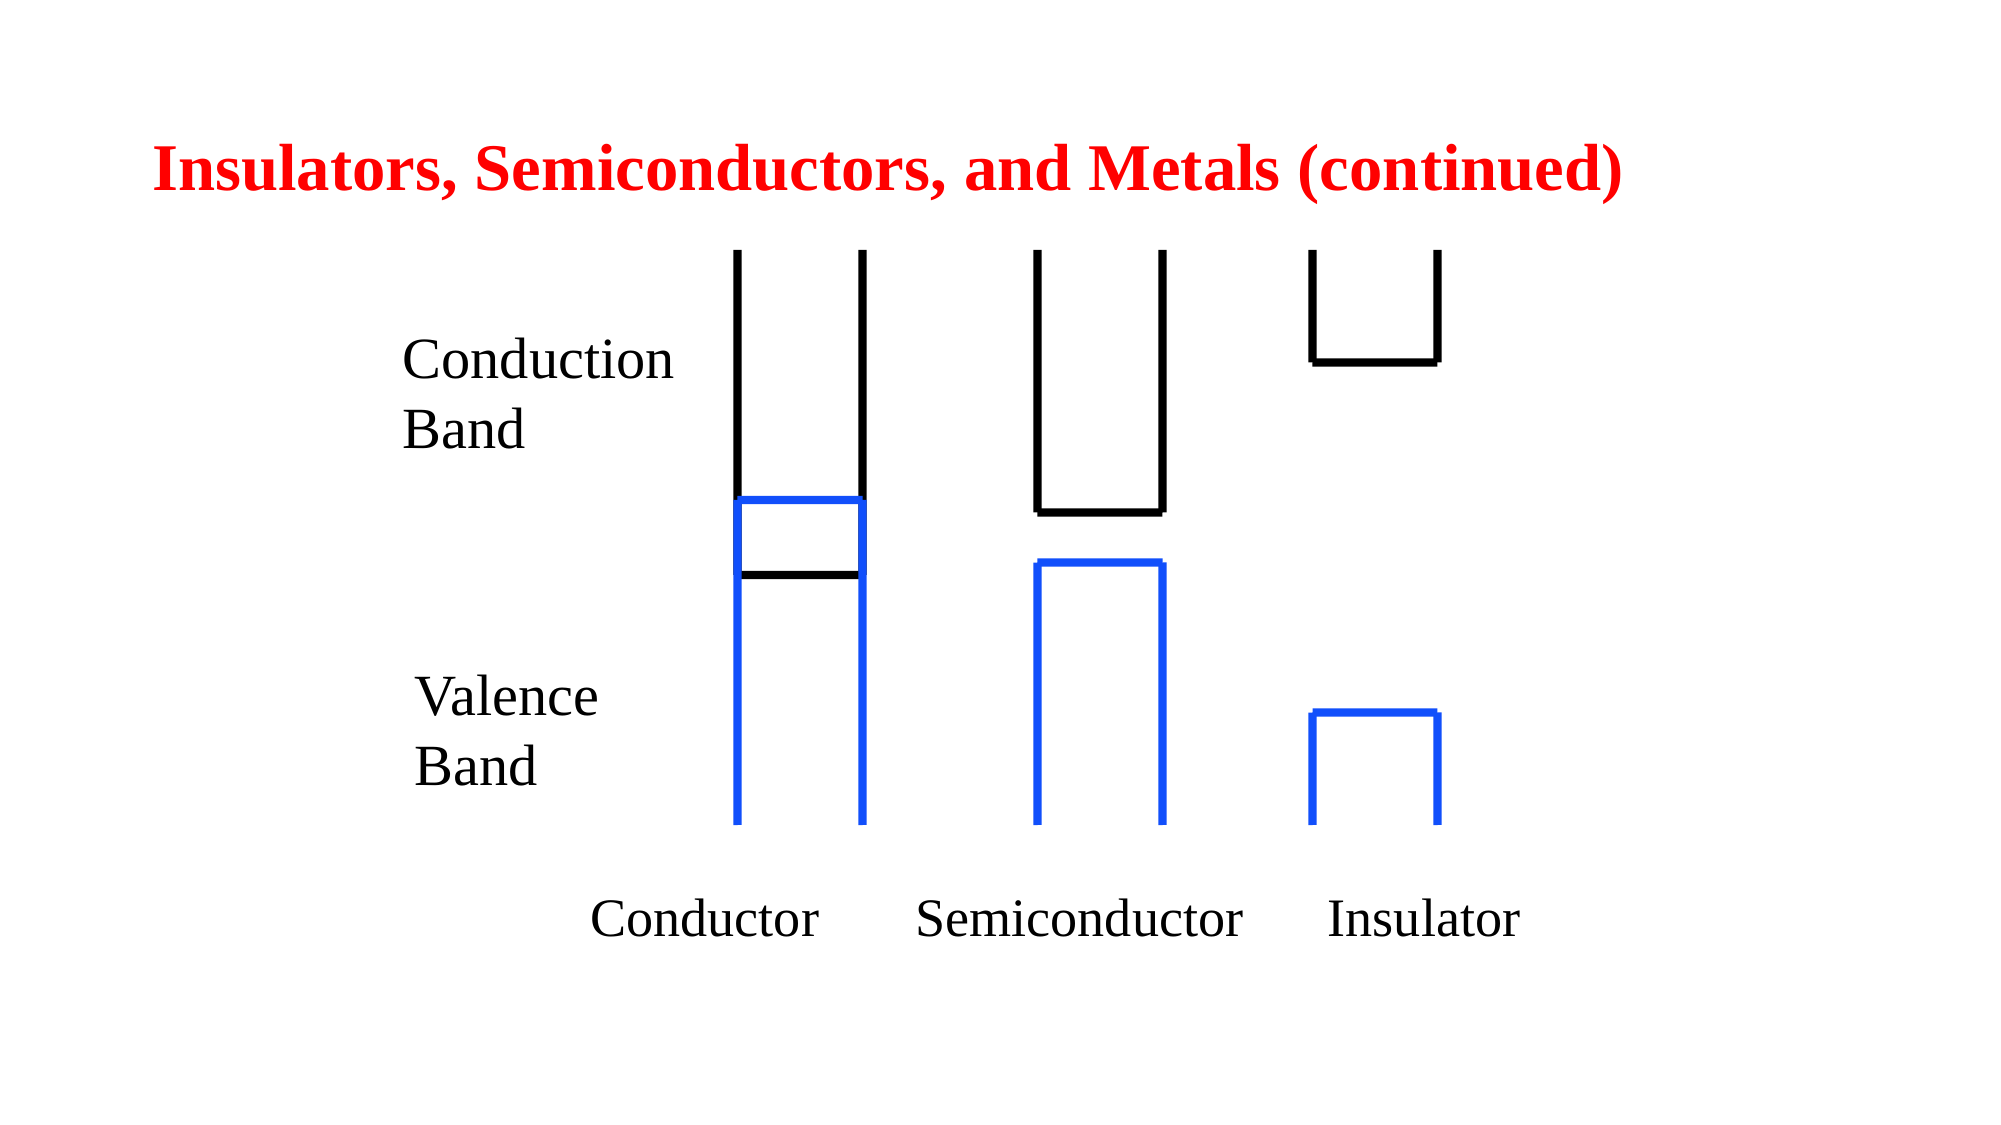

# Insulators, Semiconductors, and Metals (continued)

Conduction Band

Valence Band

Conductor
Semiconductor
Insulator